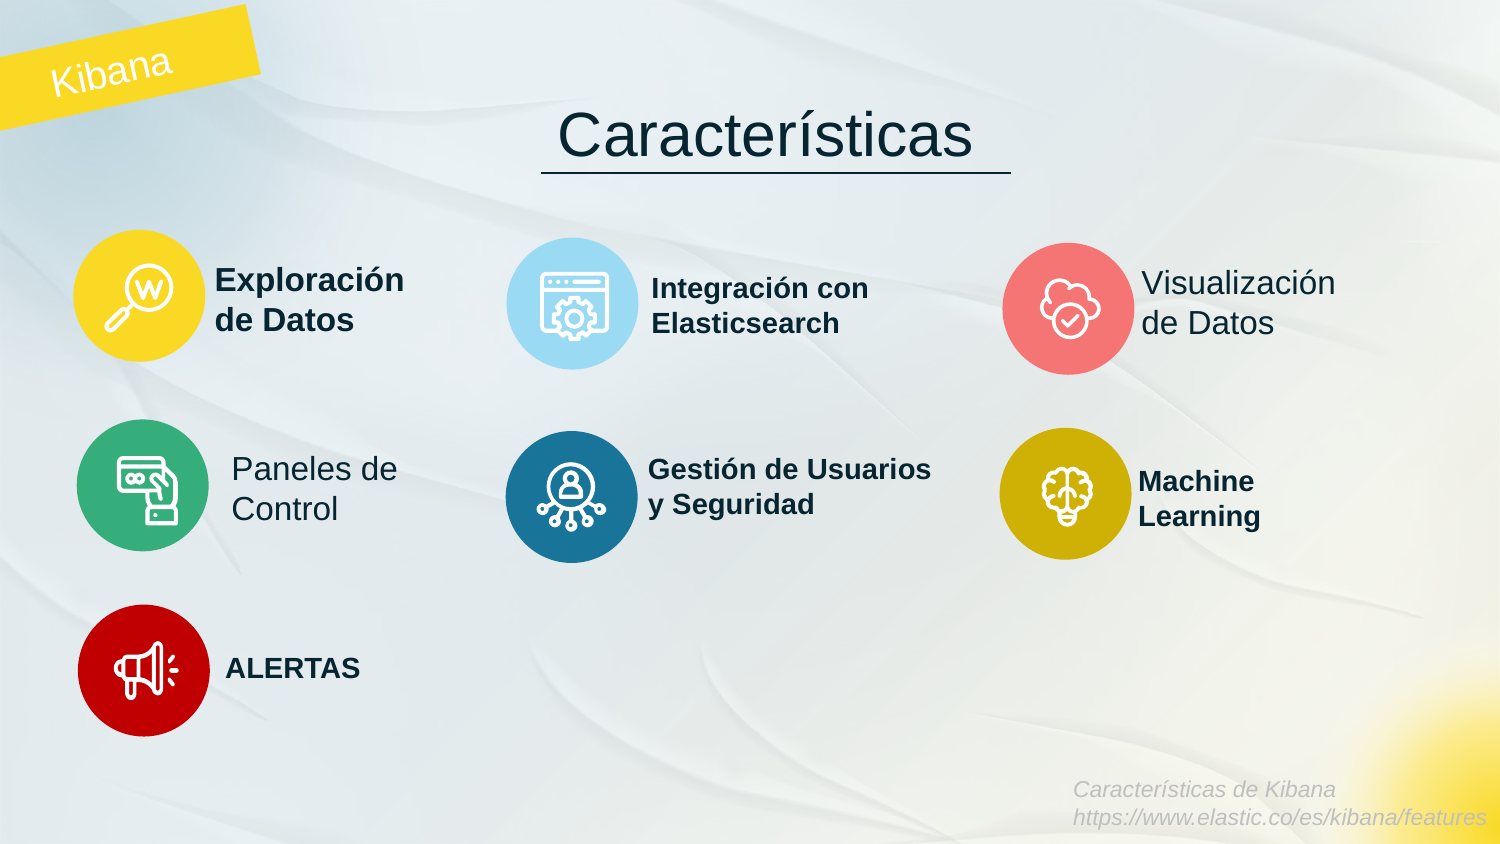

Kibana
# Características

Exploración de Datos
Visualización de Datos

Integración con Elasticsearch

Paneles de Control
Gestión de Usuarios y Seguridad

Machine Learning

ALERTAS
Características de Kibana
https://www.elastic.co/es/kibana/features